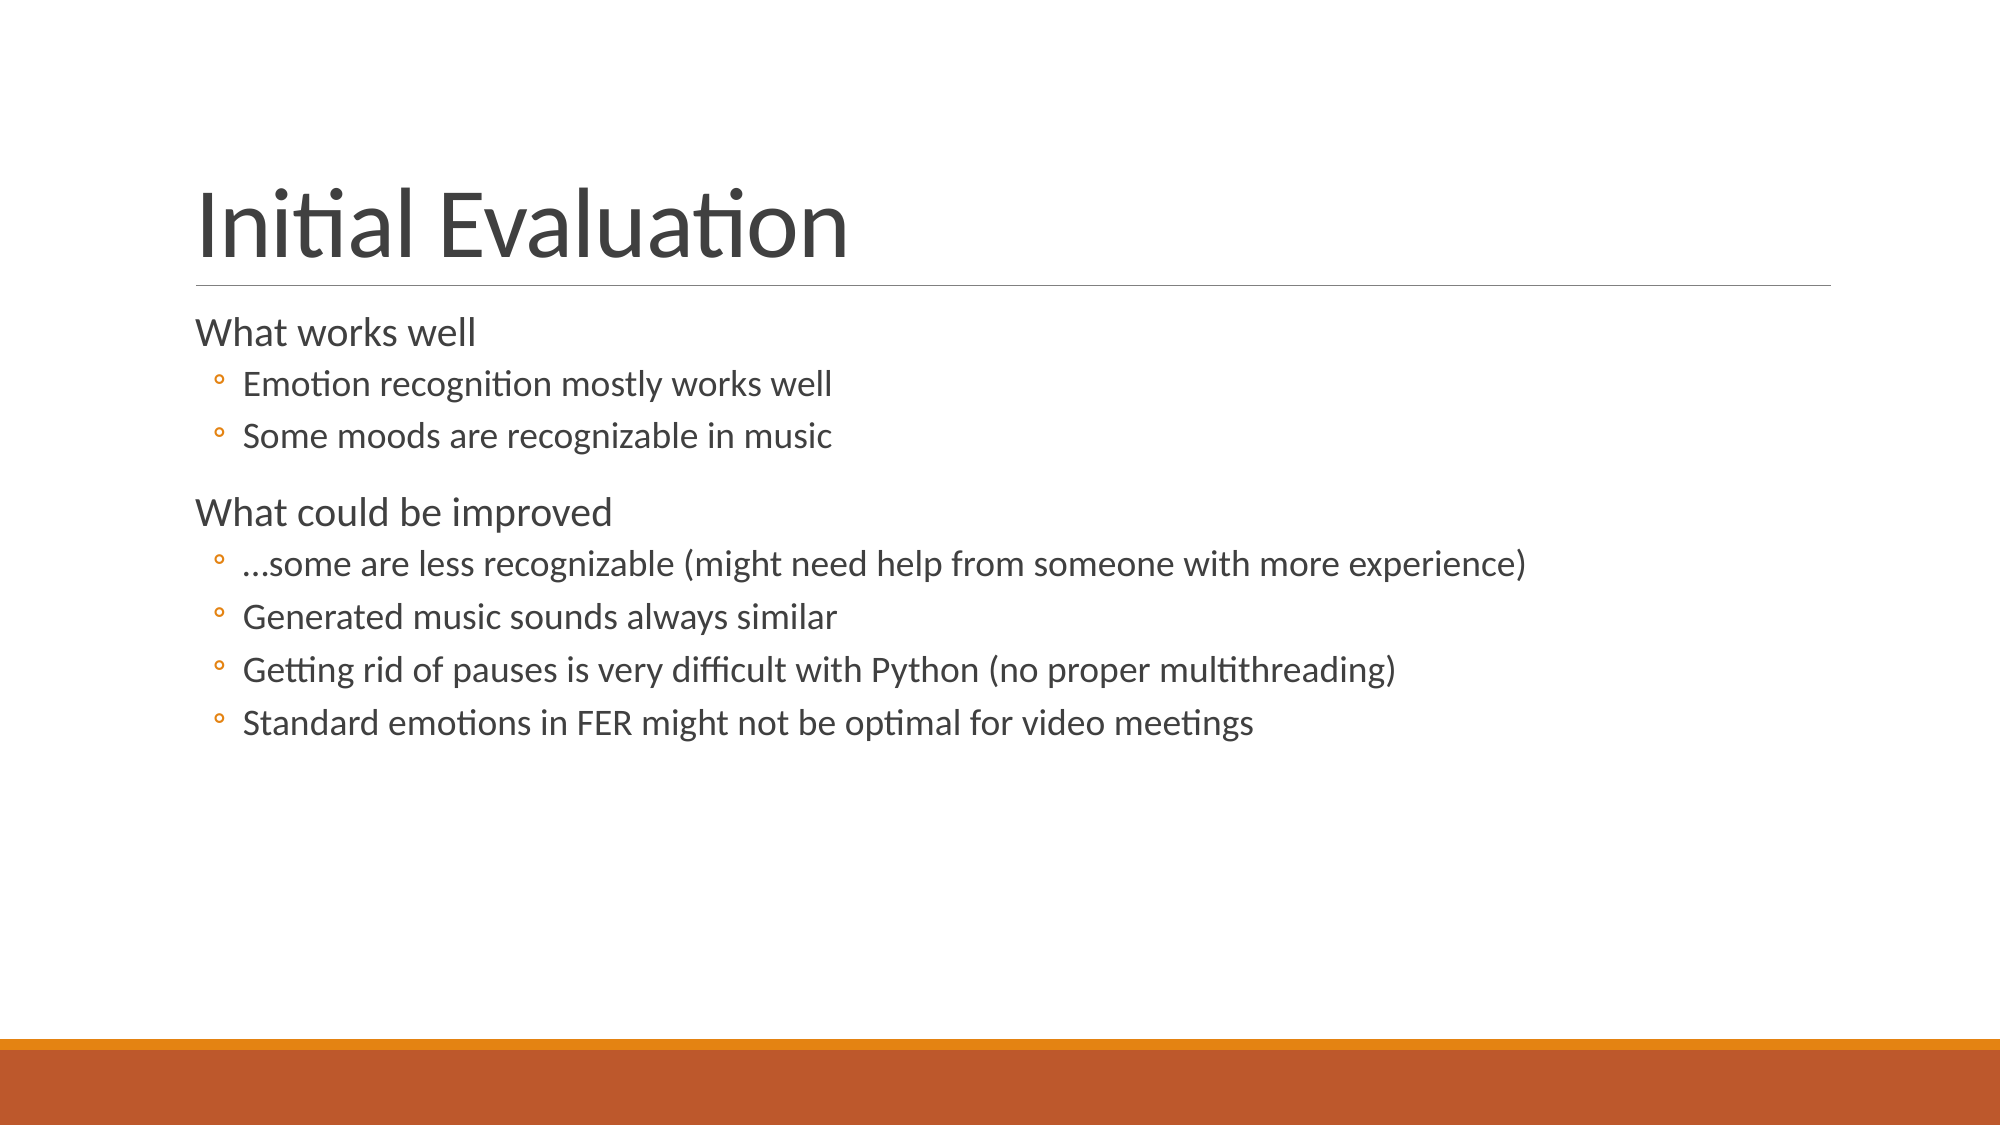

# Initial Evaluation
What works well
Emotion recognition mostly works well
Some moods are recognizable in music
What could be improved
…some are less recognizable (might need help from someone with more experience)
Generated music sounds always similar
Getting rid of pauses is very difficult with Python (no proper multithreading)
Standard emotions in FER might not be optimal for video meetings